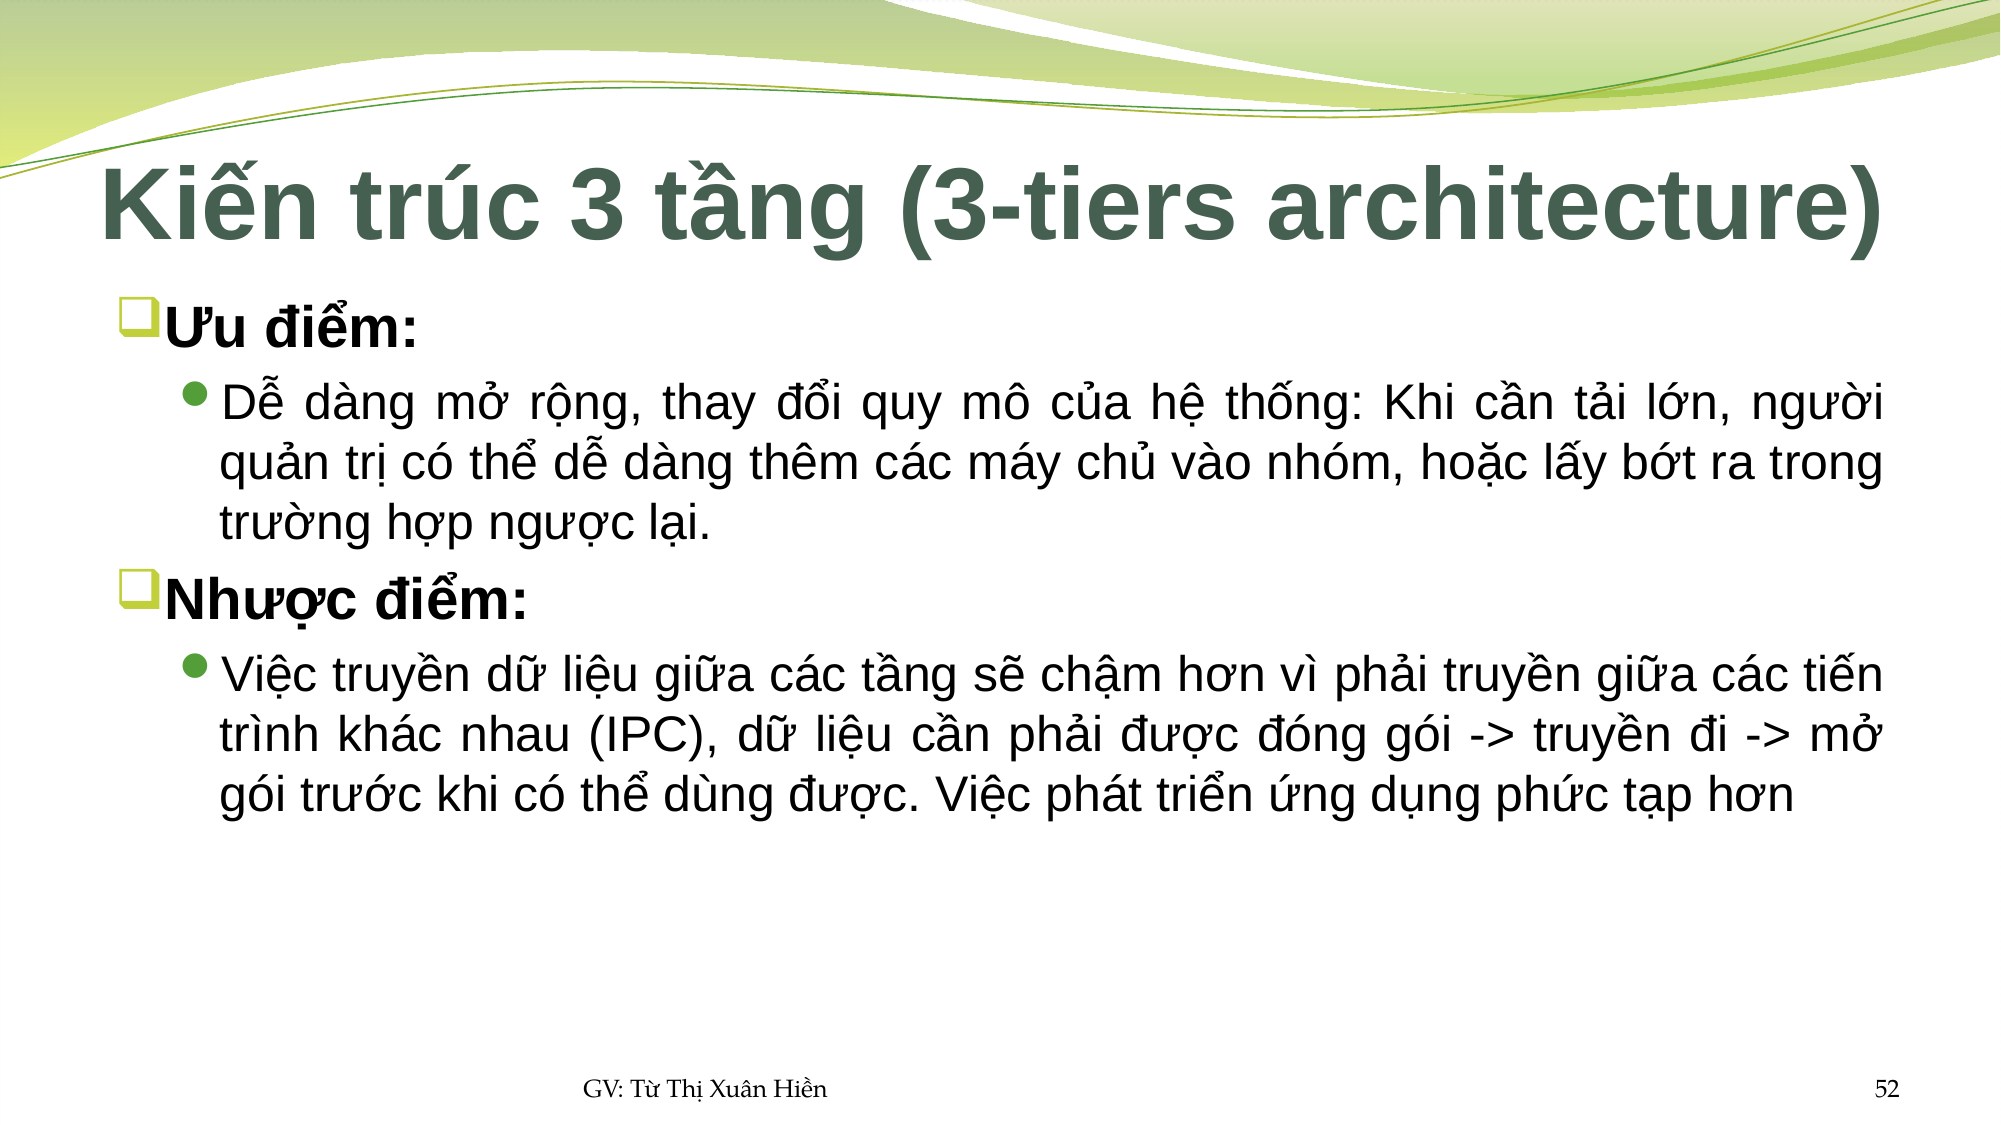

# Kiến trúc 3 tầng (3-tiers architecture)
Ưu điểm:
Dễ dàng mở rộng, thay đổi quy mô của hệ thống: Khi cần tải lớn, người quản trị có thể dễ dàng thêm các máy chủ vào nhóm, hoặc lấy bớt ra trong trường hợp ngược lại.
Nhược điểm:
Việc truyền dữ liệu giữa các tầng sẽ chậm hơn vì phải truyền giữa các tiến trình khác nhau (IPC), dữ liệu cần phải được đóng gói -> truyền đi -> mở gói trước khi có thể dùng được. Việc phát triển ứng dụng phức tạp hơn

GV: Từ Thị Xuân Hiền
52